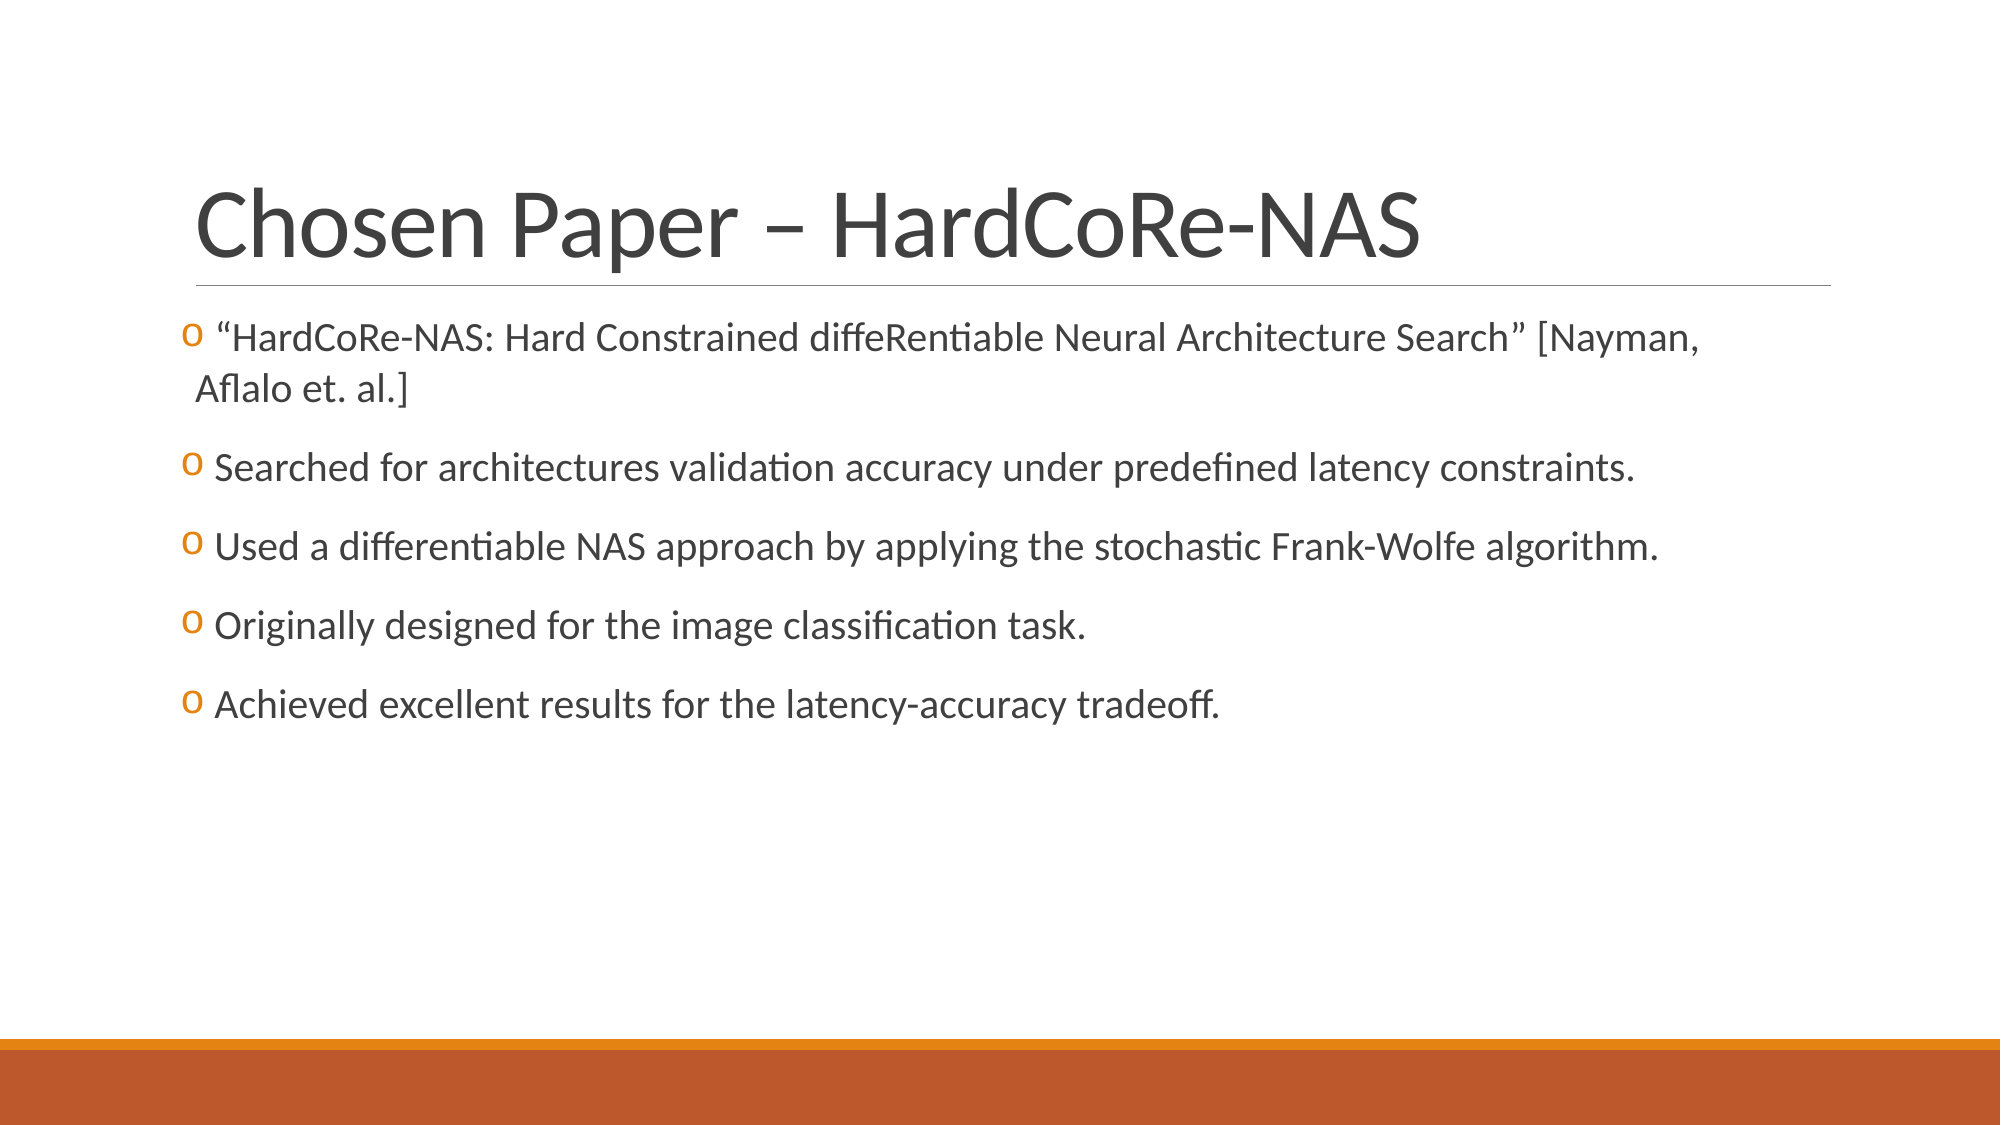

# Chosen Paper – HardCoRe-NAS
 “HardCoRe-NAS: Hard Constrained diffeRentiable Neural Architecture Search” [Nayman, Aflalo et. al.]
 Searched for architectures validation accuracy under predefined latency constraints.
 Used a differentiable NAS approach by applying the stochastic Frank-Wolfe algorithm.
 Originally designed for the image classification task.
 Achieved excellent results for the latency-accuracy tradeoff.